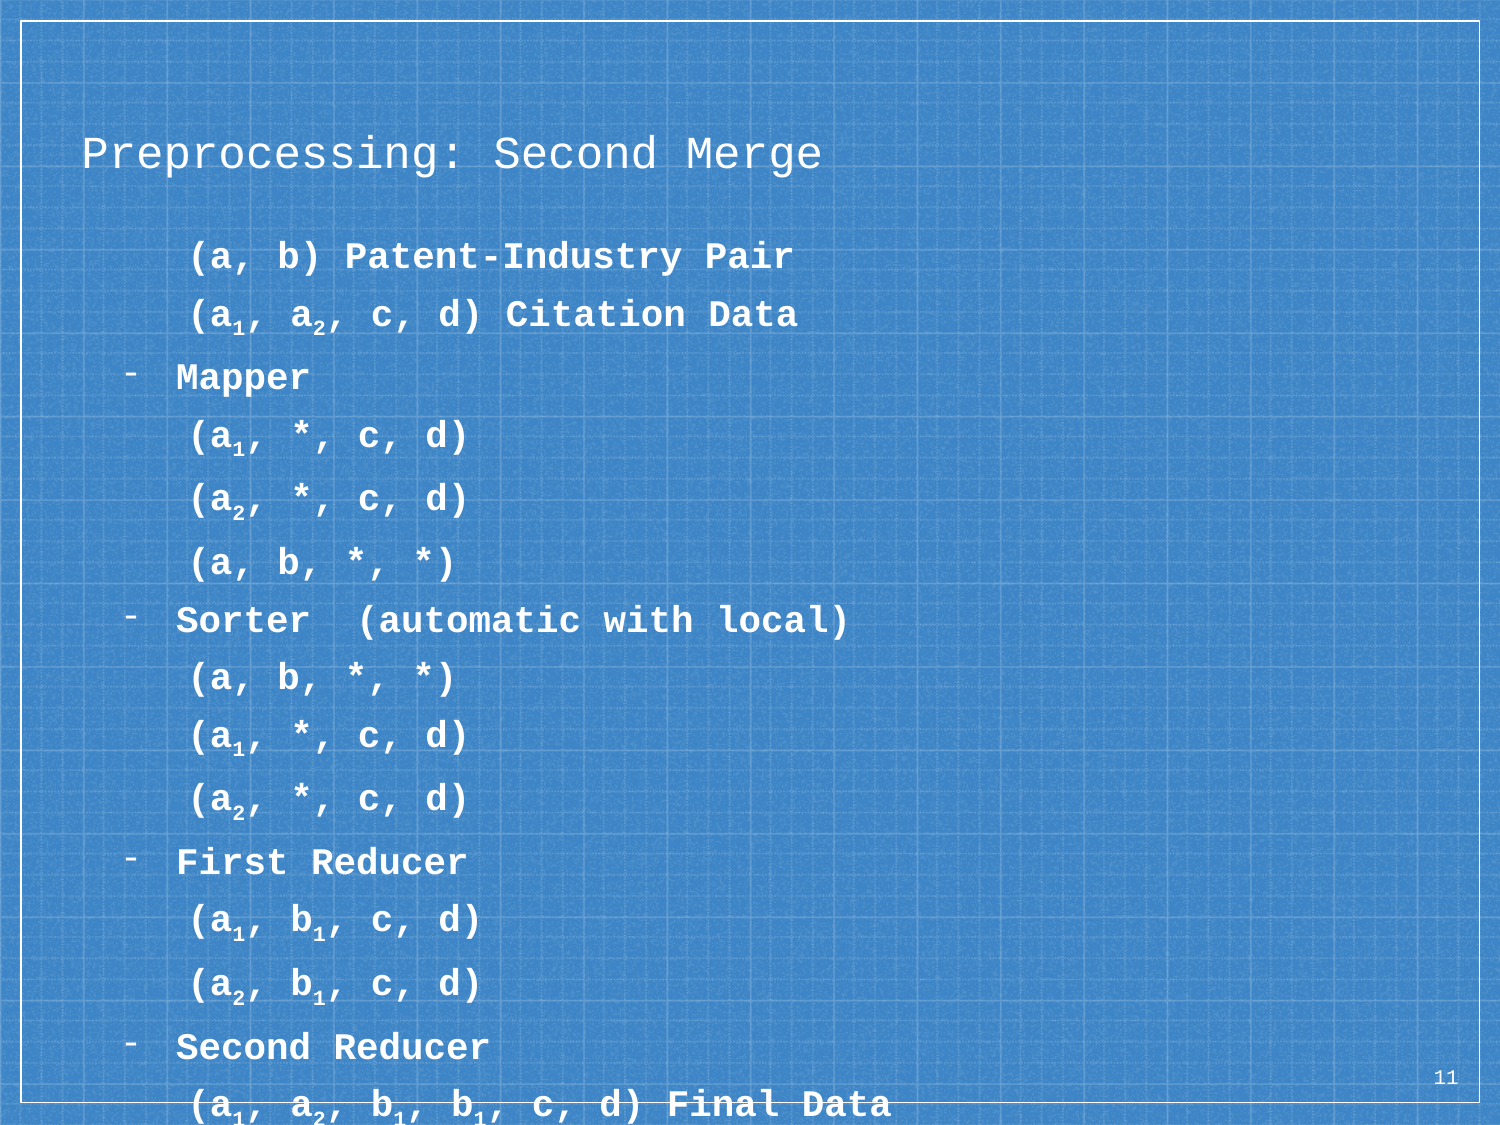

# Preprocessing: Second Merge
   (a, b) Patent-Industry Pair
   (a1, a2, c, d) Citation Data
Mapper
   (a1, *, c, d)
   (a2, *, c, d)
   (a, b, *, *)
Sorter  (automatic with local)
   (a, b, *, *)
   (a1, *, c, d)
   (a2, *, c, d)
First Reducer
   (a1, b1, c, d)
   (a2, b1, c, d)
Second Reducer
   (a1, a2, b1, b1, c, d) Final Data

11